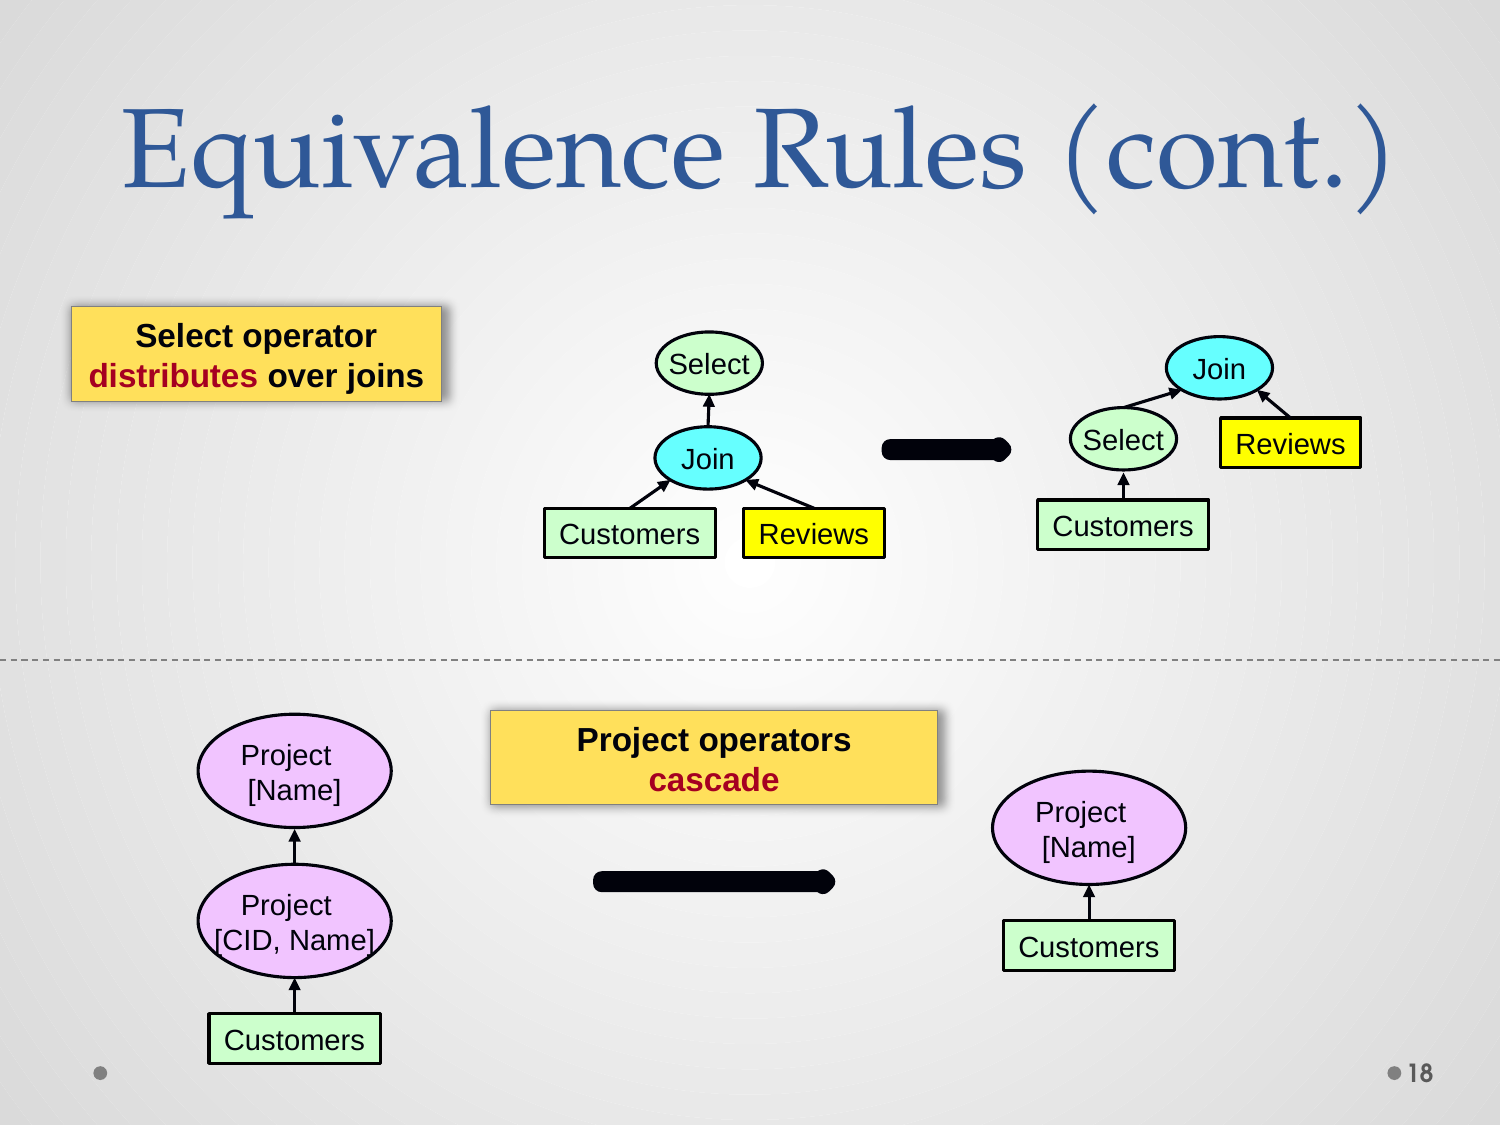

# Equivalence Rules (cont.)
Select operator distributes over joins
Select
Join
Customers
Reviews
Join
Select
Reviews
Customers

Project operators
cascade

Project
[Name]

Project
[CID, Name]

Customers

Project
[Name]

Customers

18